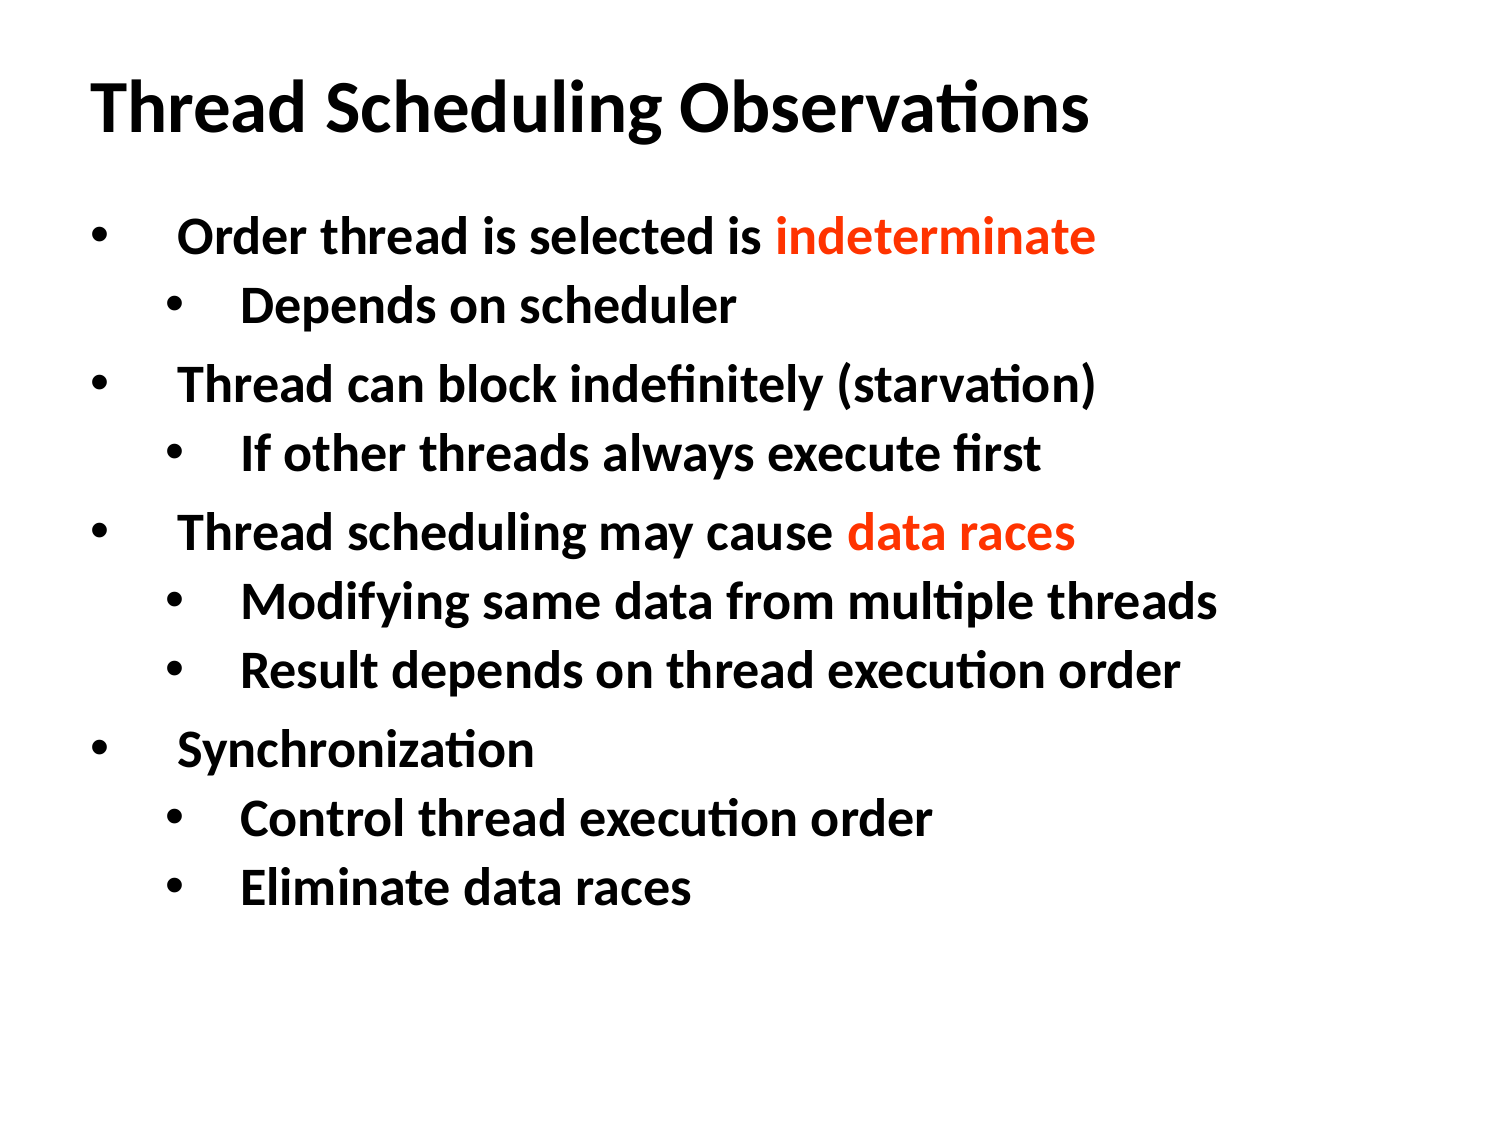

# Thread Scheduling Observations
Order thread is selected is indeterminate
Depends on scheduler
Thread can block indefinitely (starvation)
If other threads always execute first
Thread scheduling may cause data races
Modifying same data from multiple threads
Result depends on thread execution order
Synchronization
Control thread execution order
Eliminate data races